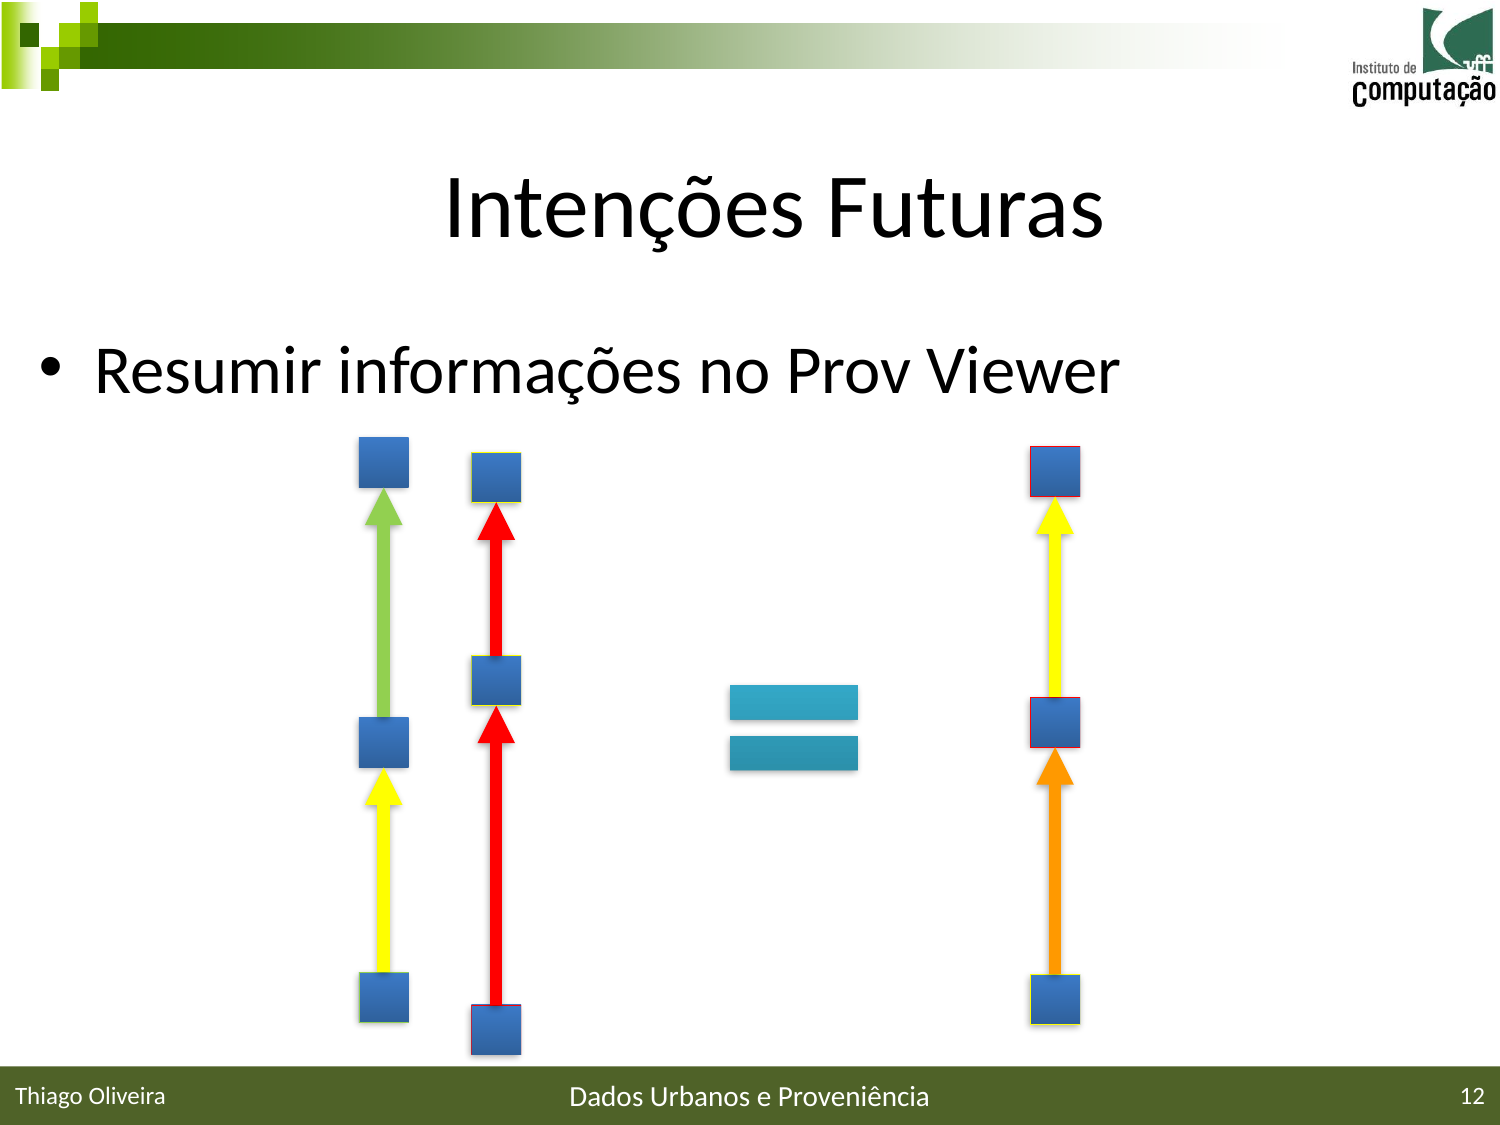

Intenções Futuras
Resumir informações no Prov Viewer

Thiago Oliveira
Dados Urbanos e Proveniência
12